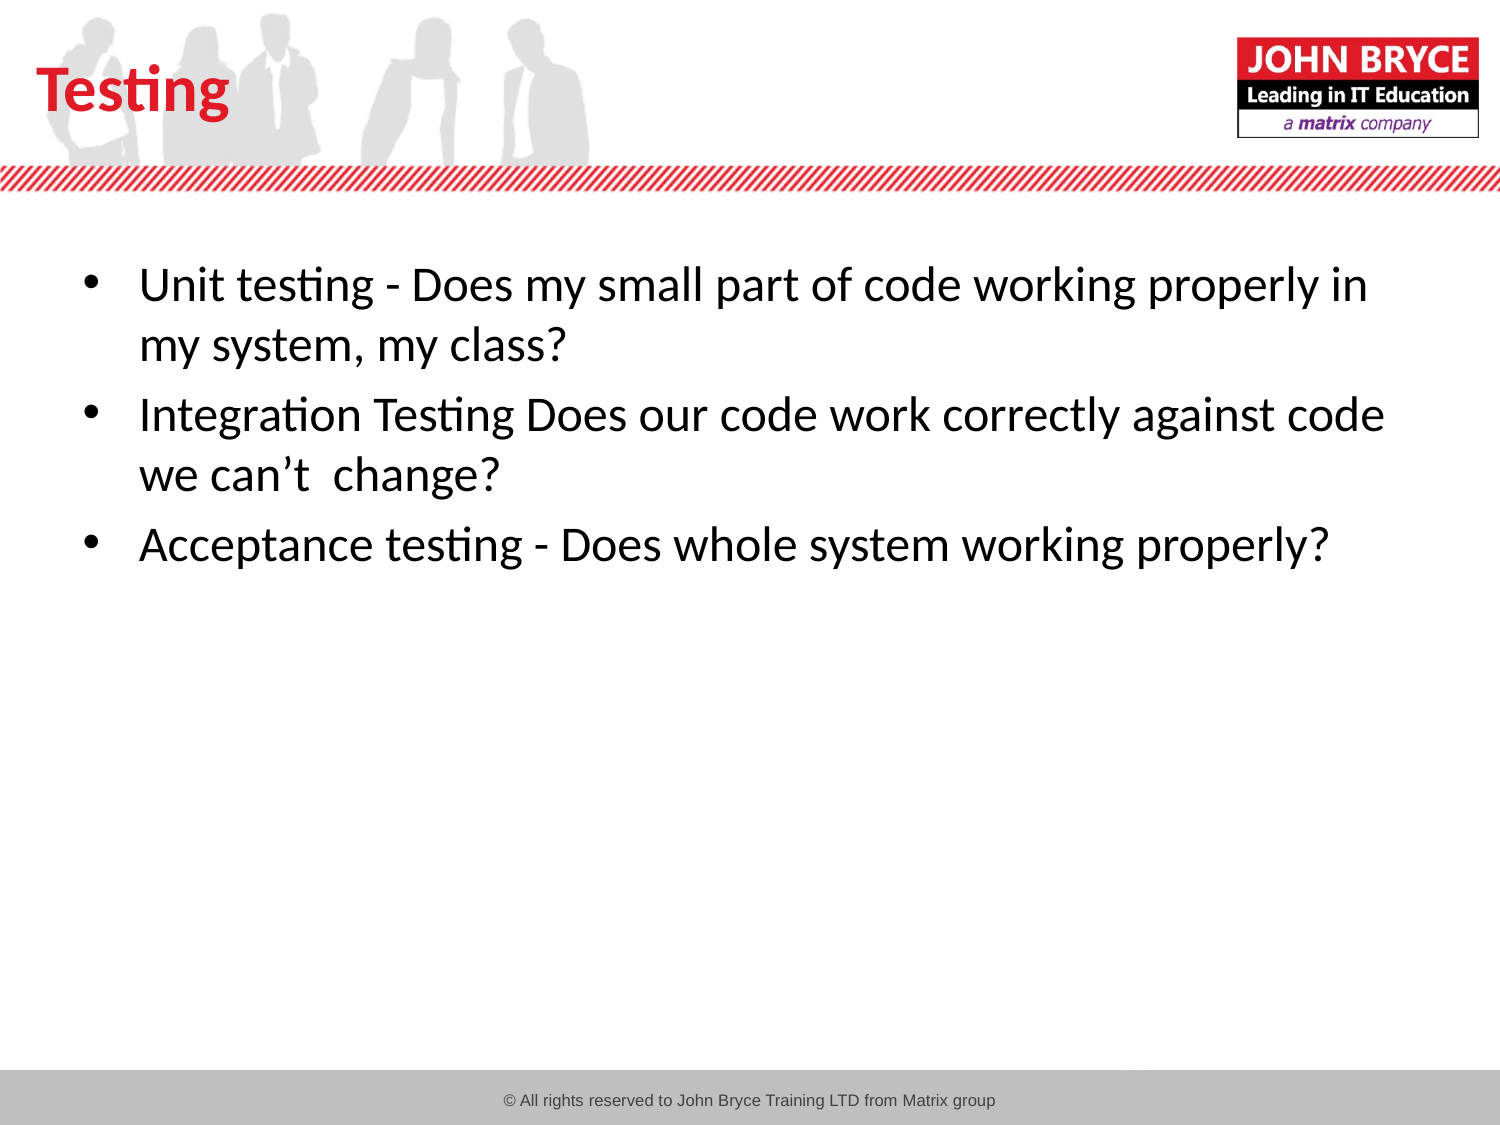

# Testing
Unit testing - Does my small part of code working properly in my system, my class?
Integration Testing Does our code work correctly against code we can’t  change?
Acceptance testing - Does whole system working properly?
37